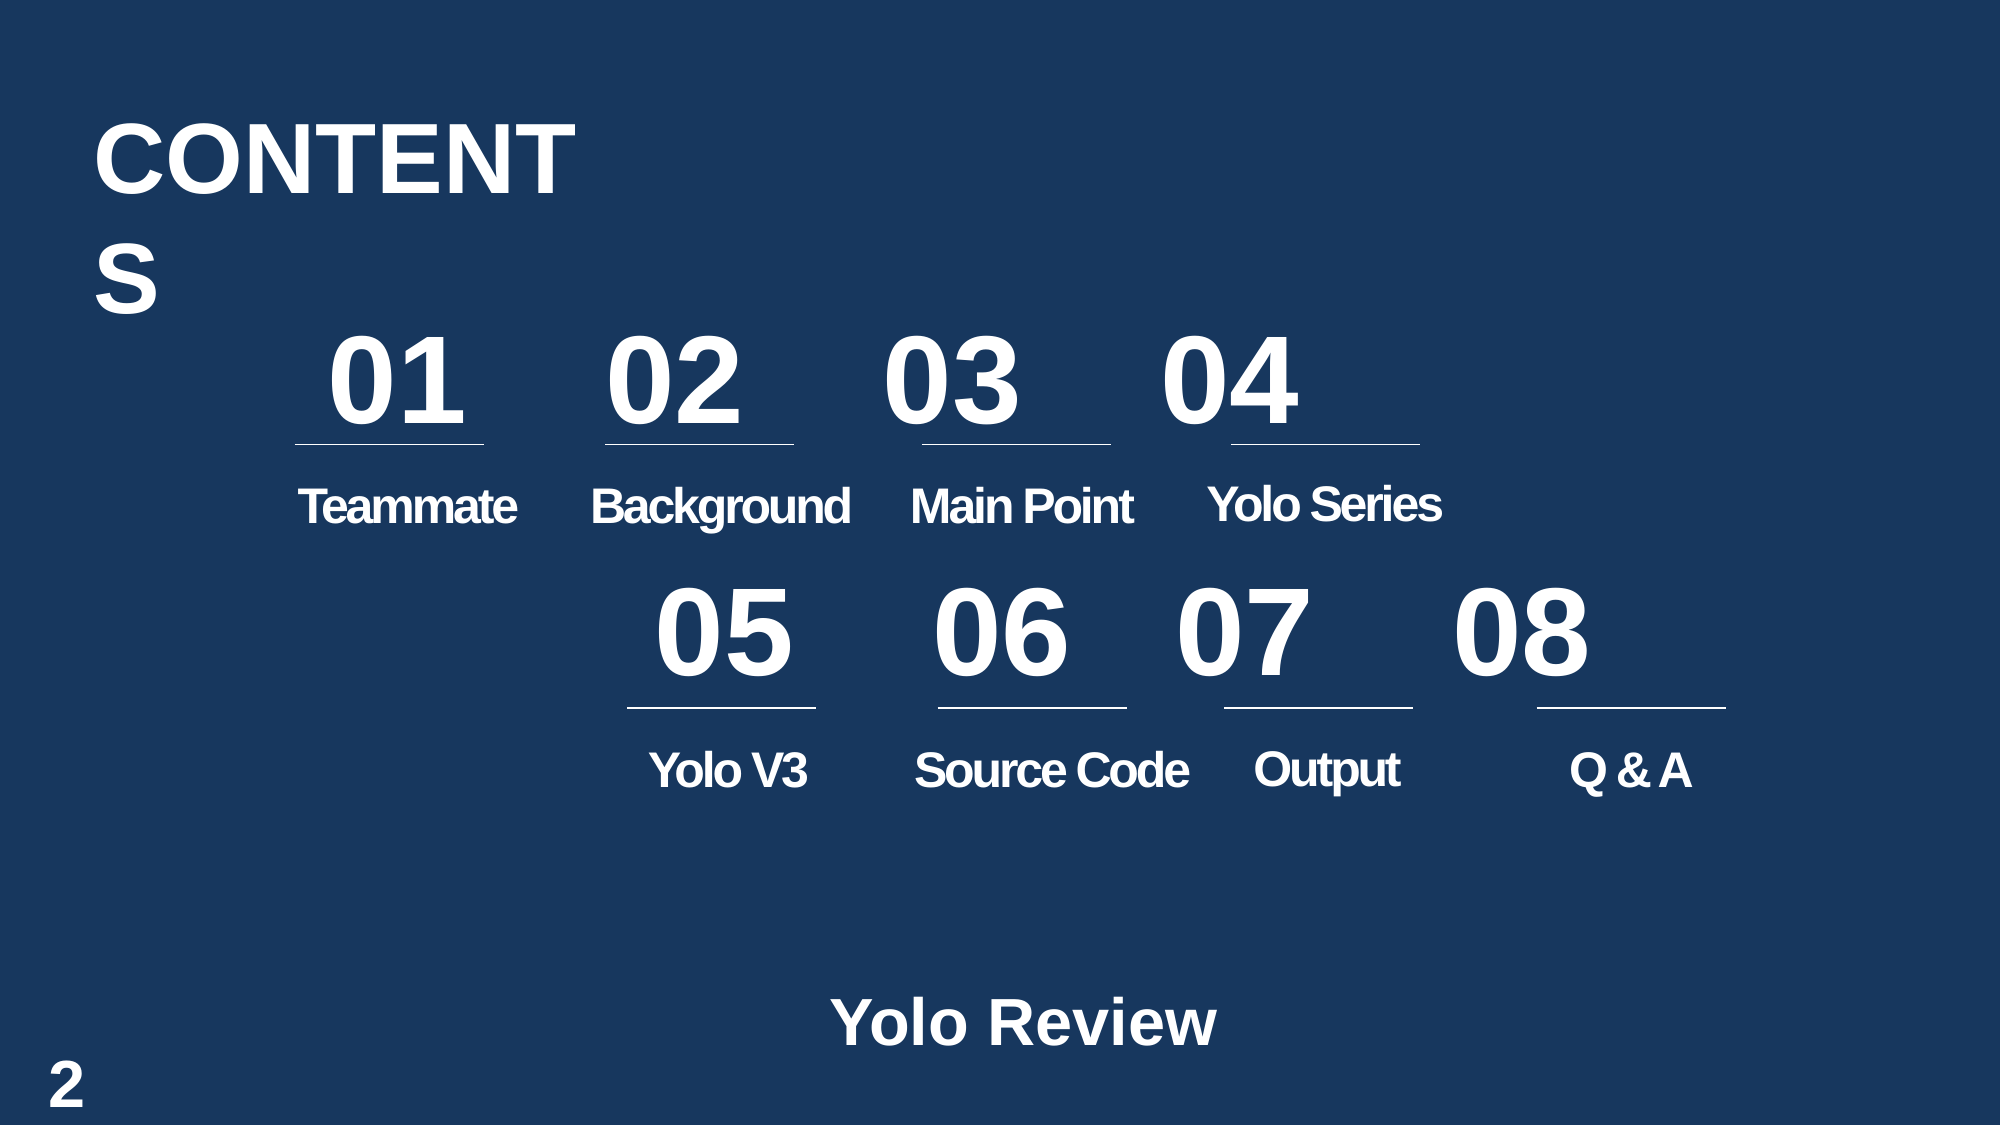

CONTENTS
01    02    03    04
Yolo Series
Teammate
Background
Main Point
05    06   07    08
Output
Yolo V3
Source Code
Q & A
Yolo Review
2